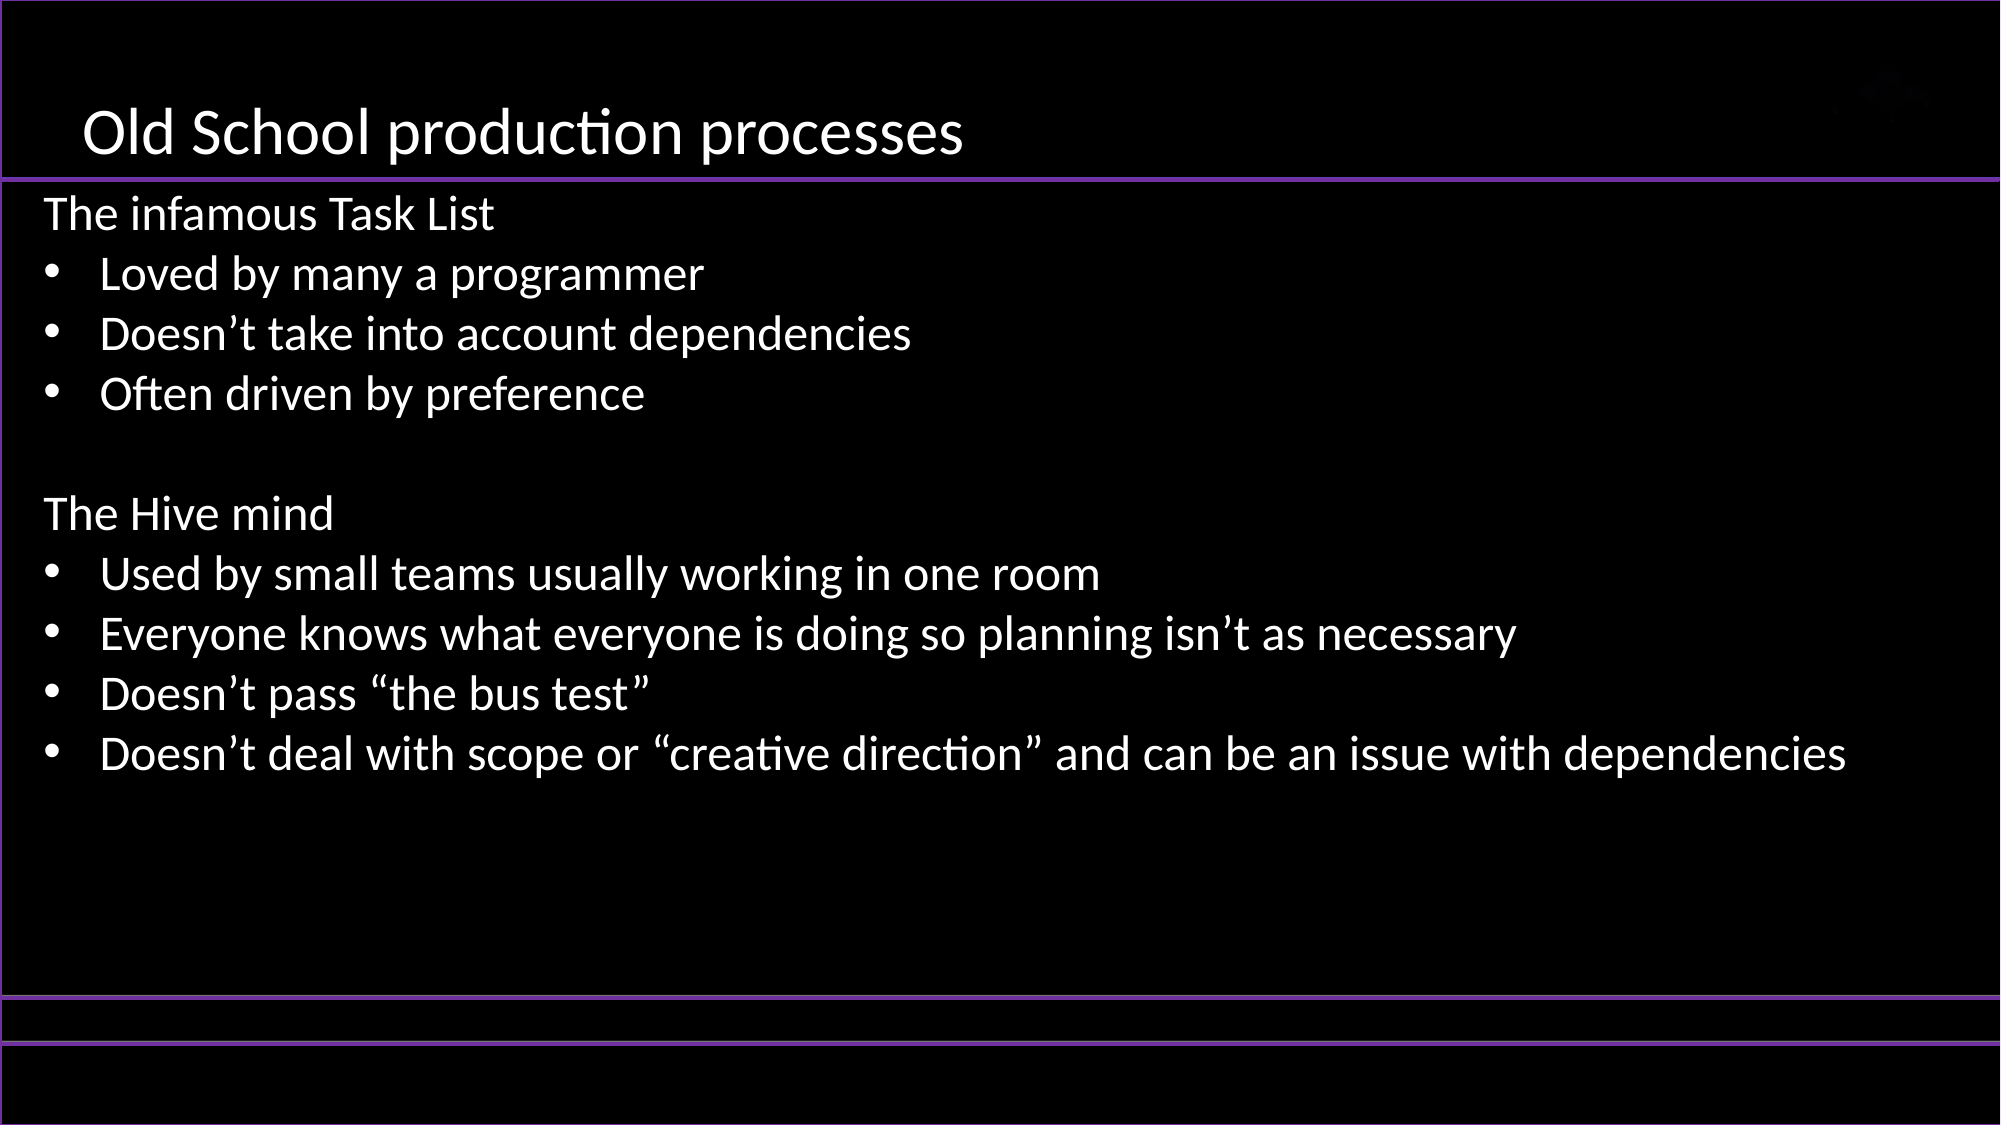

Old School production processes
The infamous Task List
Loved by many a programmer
Doesn’t take into account dependencies
Often driven by preference

The Hive mind
Used by small teams usually working in one room
Everyone knows what everyone is doing so planning isn’t as necessary
Doesn’t pass “the bus test”
Doesn’t deal with scope or “creative direction” and can be an issue with dependencies